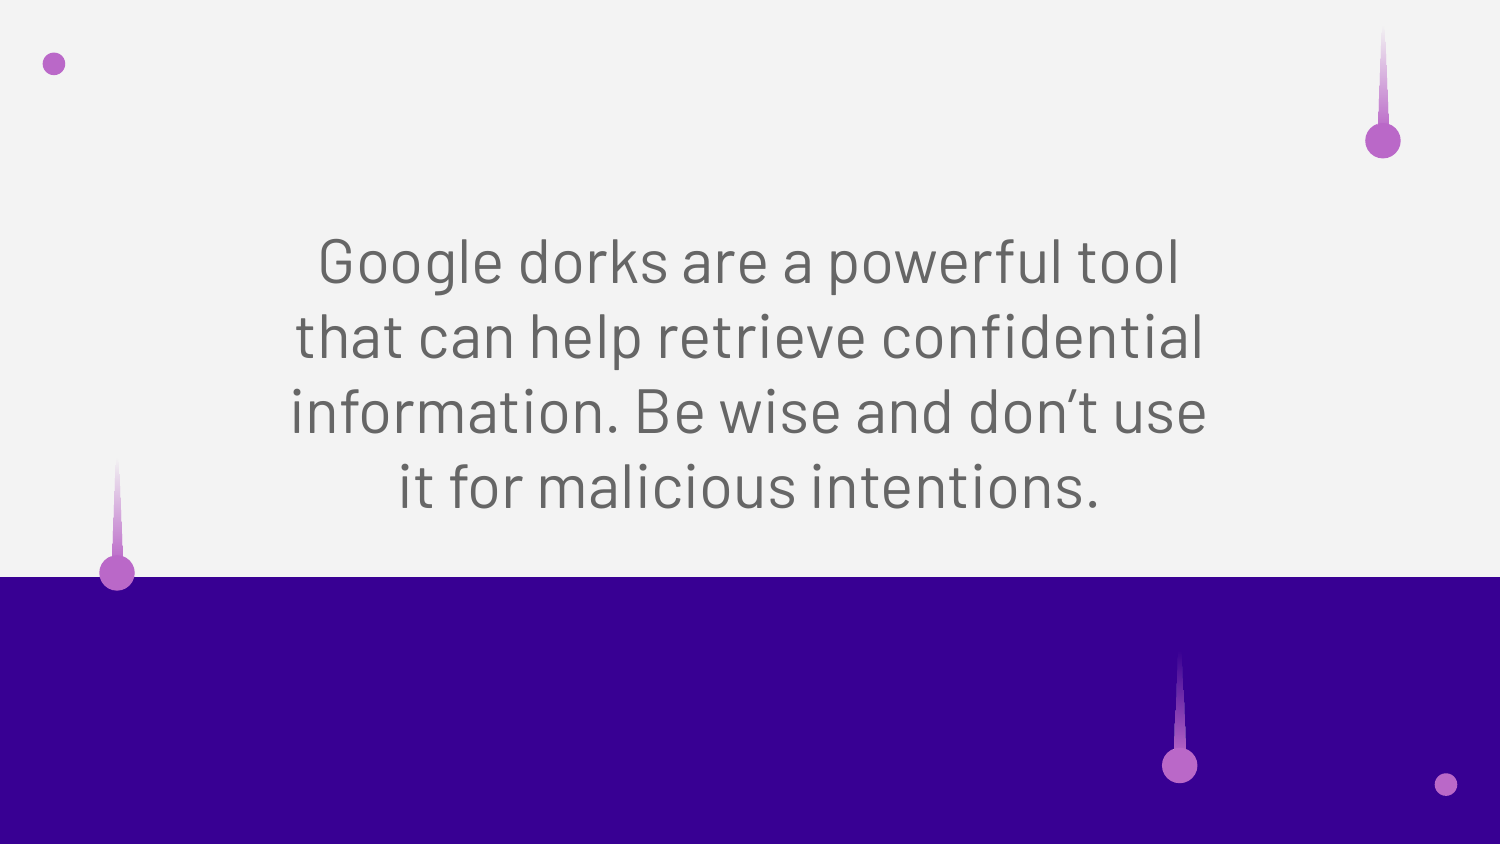

Google dorks are a powerful tool that can help retrieve confidential information. Be wise and don’t use it for malicious intentions.